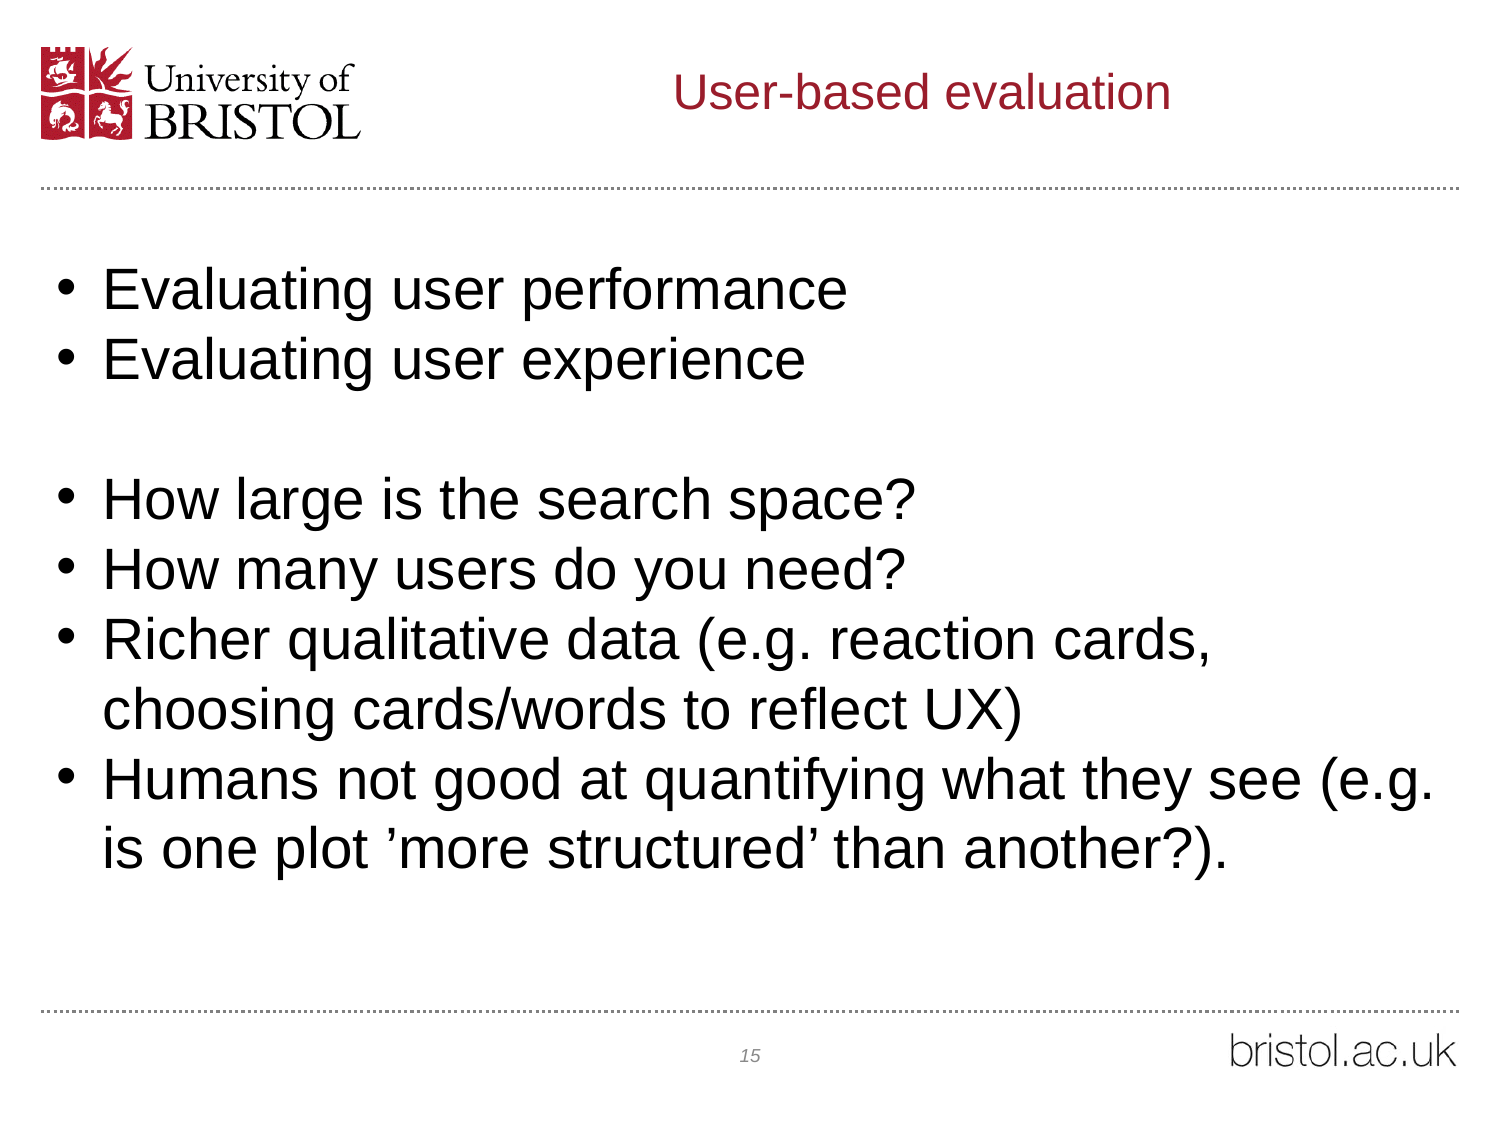

# User-based evaluation
Evaluating user performance
Evaluating user experience

How large is the search space?
How many users do you need?
Richer qualitative data (e.g. reaction cards, choosing cards/words to reflect UX)
Humans not good at quantifying what they see (e.g. is one plot ’more structured’ than another?).

15